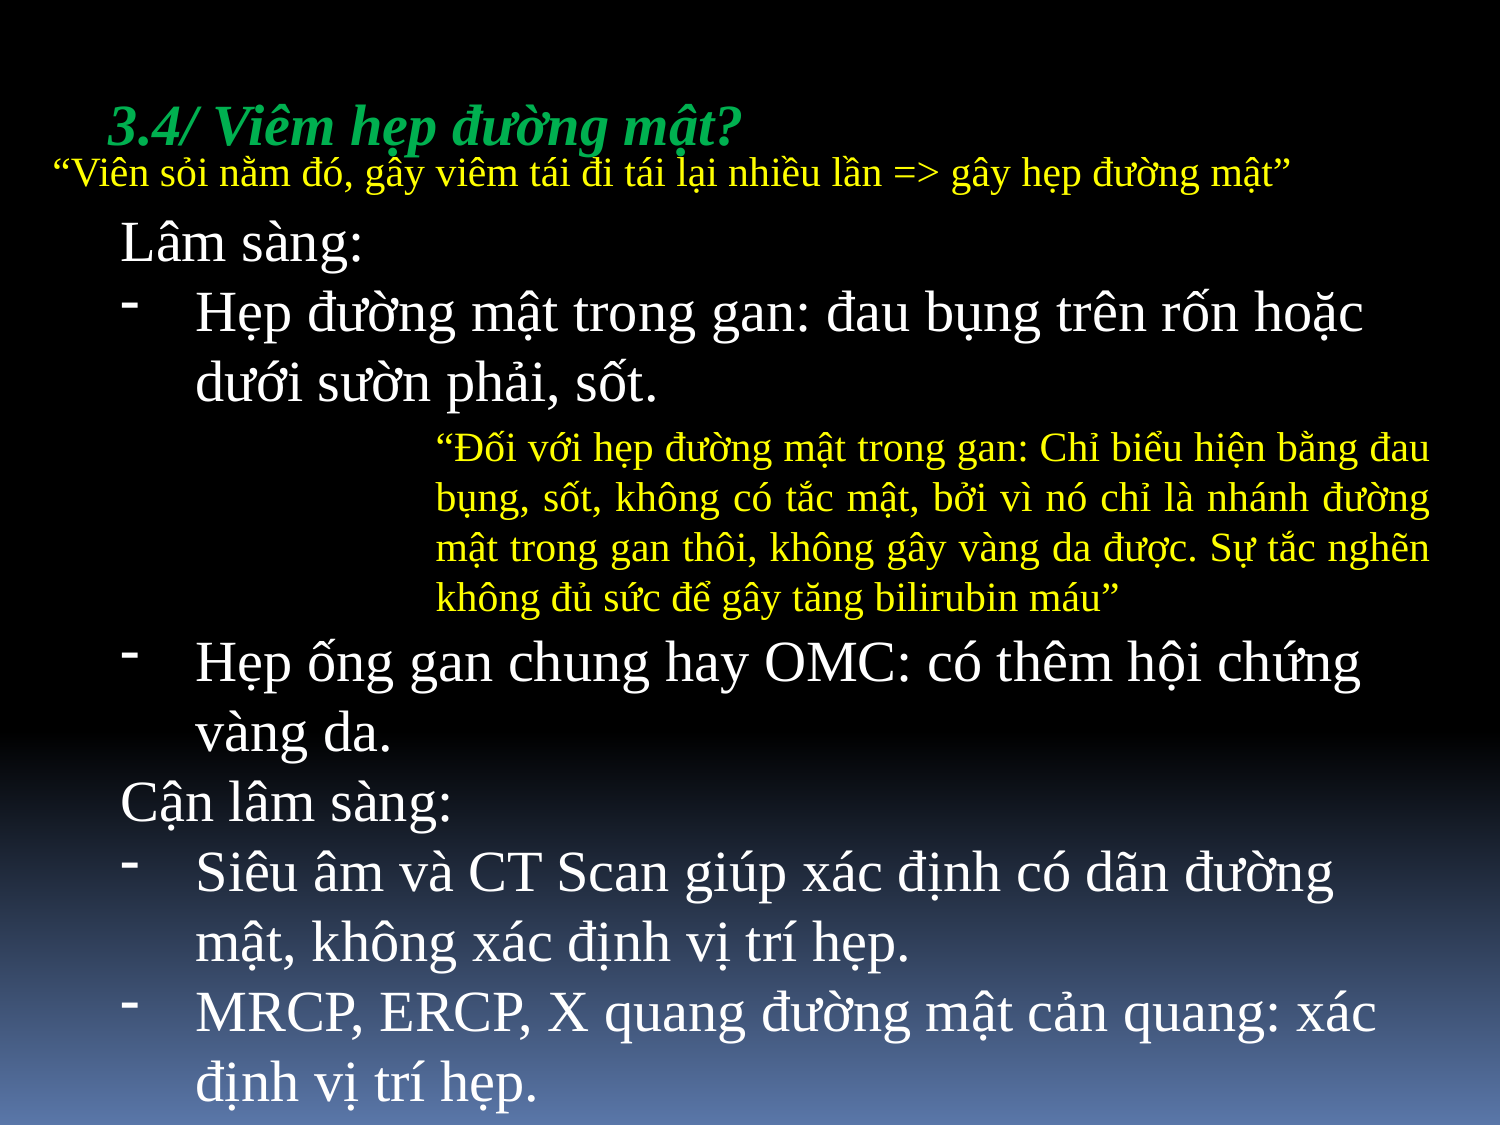

3.4/ Viêm hẹp đường mật?

“Viên sỏi nằm đó, gây viêm tái đi tái lại nhiều lần => gây hẹp đường mật”
Lâm sàng:
Hẹp đường mật trong gan: đau bụng trên rốn hoặc dưới sườn phải, sốt.

Hẹp ống gan chung hay OMC: có thêm hội chứng vàng da.
Cận lâm sàng:
Siêu âm và CT Scan giúp xác định có dãn đường mật, không xác định vị trí hẹp.
MRCP, ERCP, X quang đường mật cản quang: xác định vị trí hẹp.

“Đối với hẹp đường mật trong gan: Chỉ biểu hiện bằng đau bụng, sốt, không có tắc mật, bởi vì nó chỉ là nhánh đường mật trong gan thôi, không gây vàng da được. Sự tắc nghẽn không đủ sức để gây tăng bilirubin máu”